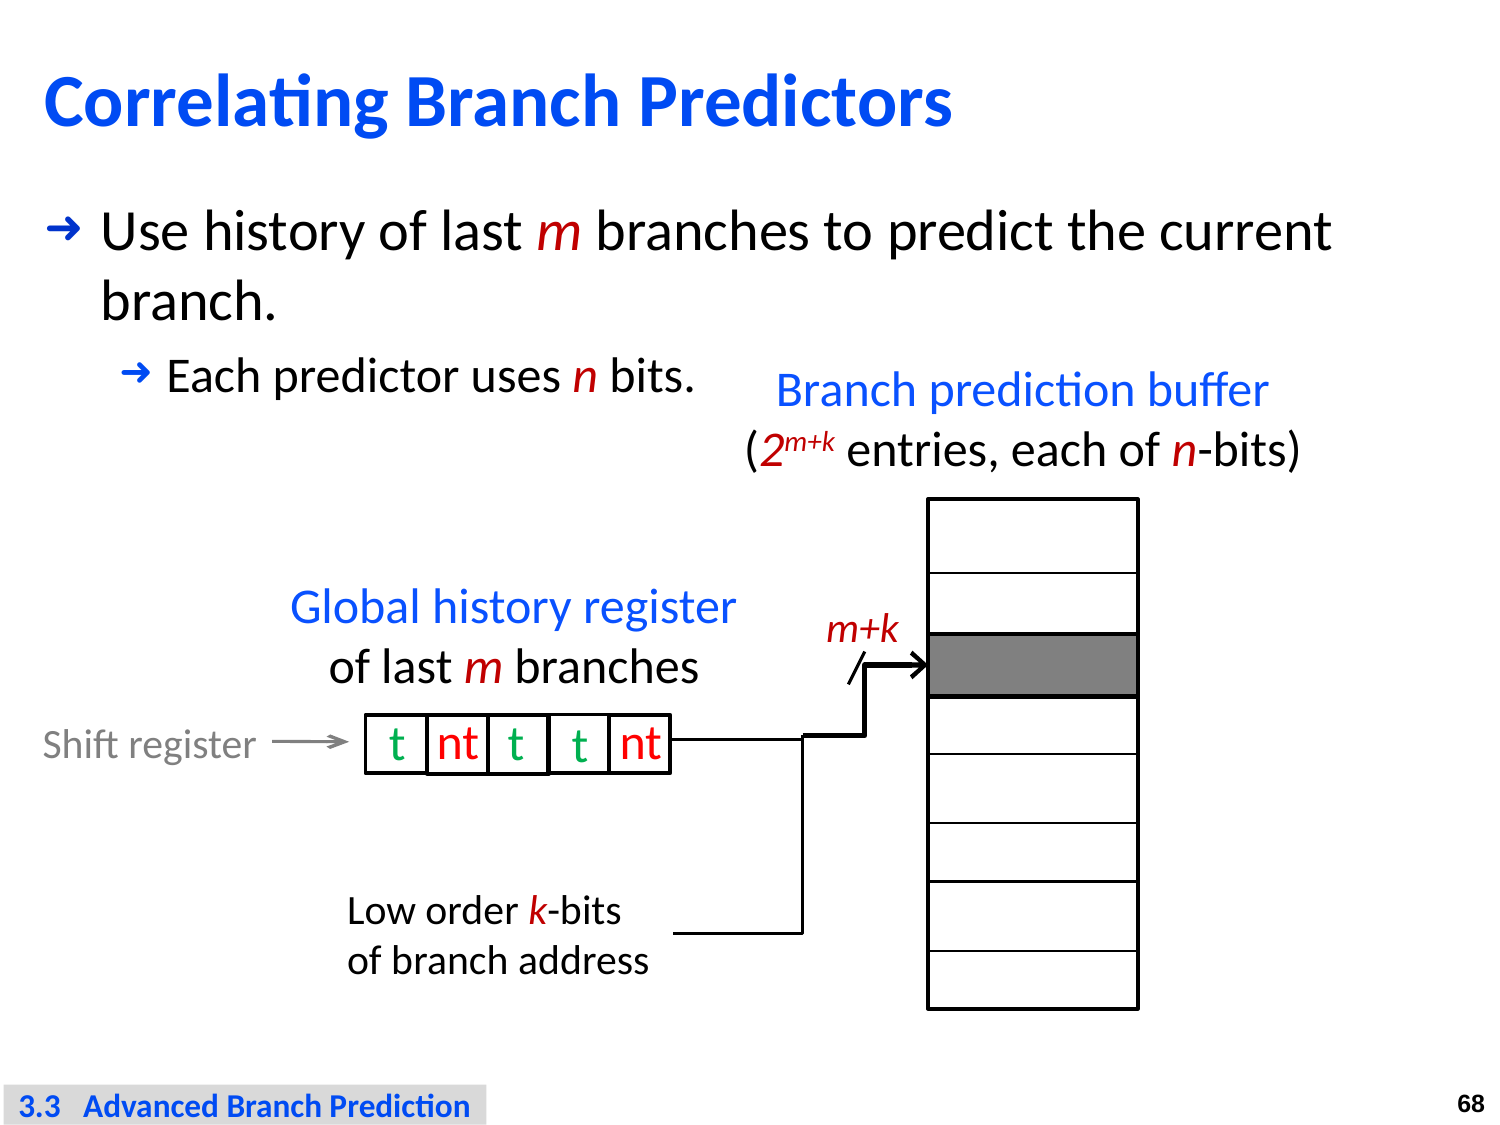

# Correlating Branch Predictors

Use history of last m branches to predict the current branch.
Each predictor uses n bits.

Branch prediction buffer
 (2m+k entries, each of n-bits)

Global history register
of last m branches
m+k

nt
t
t
t
Shift register
nt

Low order k-bits
of branch address
3.3   Advanced Branch Prediction